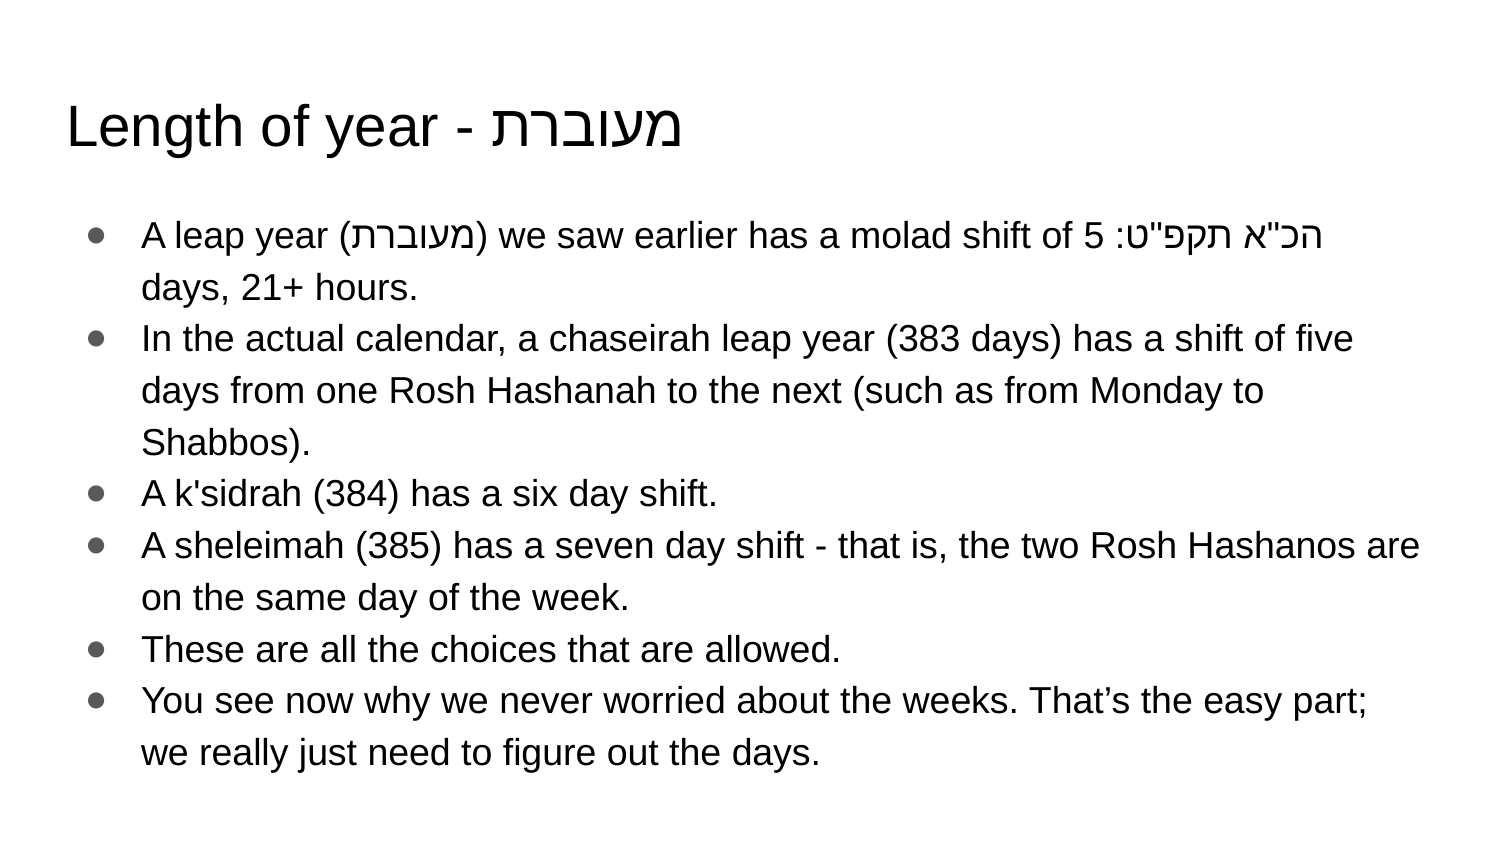

# Length of year - מעוברת
A leap year (מעוברת) we saw earlier has a molad shift of הכ"א תקפ"ט: 5 days, 21+ hours.
In the actual calendar, a chaseirah leap year (383 days) has a shift of five days from one Rosh Hashanah to the next (such as from Monday to Shabbos).
A k'sidrah (384) has a six day shift.
A sheleimah (385) has a seven day shift - that is, the two Rosh Hashanos are on the same day of the week.
These are all the choices that are allowed.
You see now why we never worried about the weeks. That’s the easy part; we really just need to figure out the days.